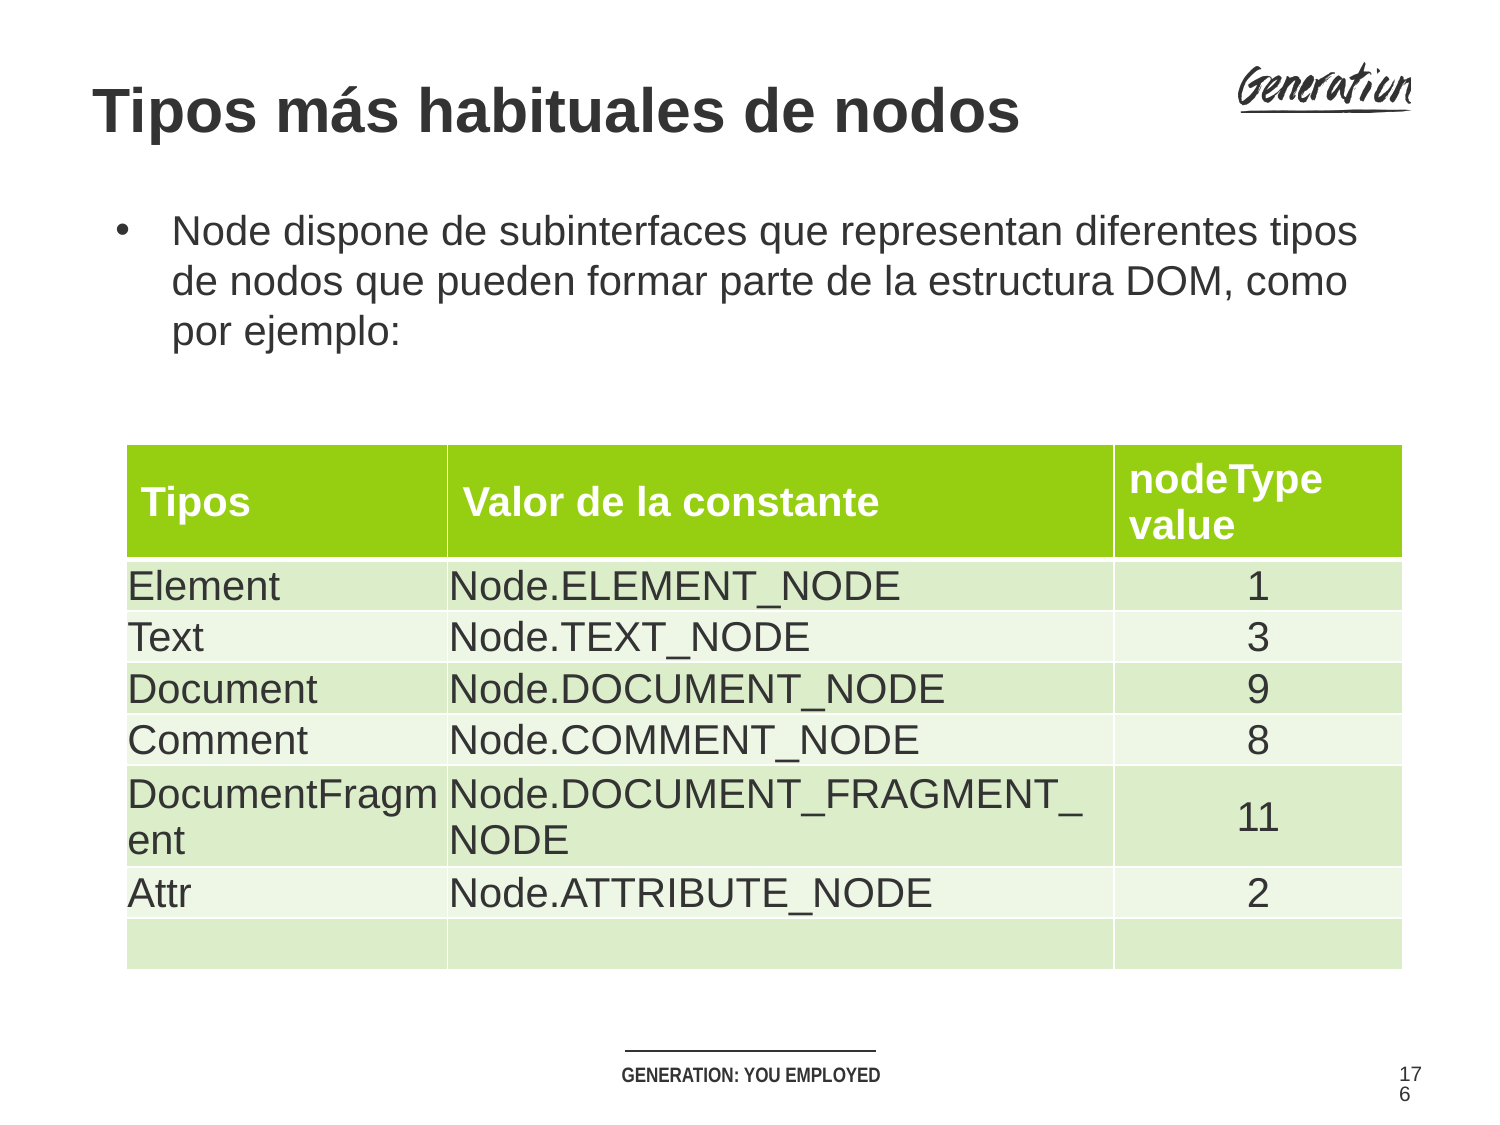

Tipos más habituales de nodos

Node dispone de subinterfaces que representan diferentes tipos de nodos que pueden formar parte de la estructura DOM, como por ejemplo:

| Tipos | Valor de la constante | nodeType value |
| --- | --- | --- |
| Element | Node.ELEMENT\_NODE | 1 |
| Text | Node.TEXT\_NODE | 3 |
| Document | Node.DOCUMENT\_NODE | 9 |
| Comment | Node.COMMENT\_NODE | 8 |
| DocumentFragment | Node.DOCUMENT\_FRAGMENT\_NODE | 11 |
| Attr | Node.ATTRIBUTE\_NODE | 2 |
|  |  |  |